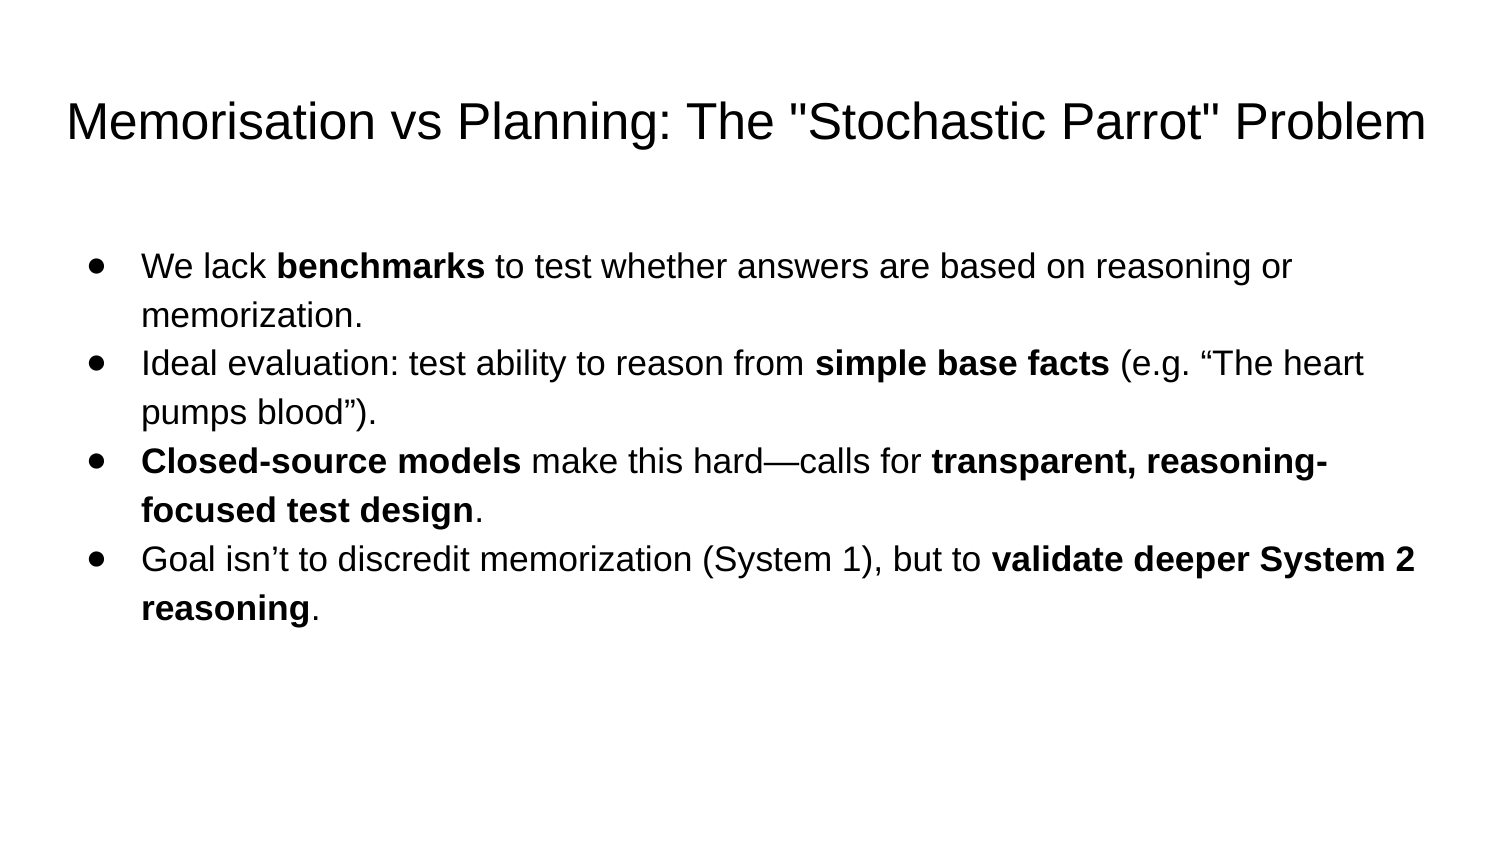

# Memorisation vs Planning: The "Stochastic Parrot" Problem
We lack benchmarks to test whether answers are based on reasoning or memorization.
Ideal evaluation: test ability to reason from simple base facts (e.g. “The heart pumps blood”).
Closed-source models make this hard—calls for transparent, reasoning-focused test design.
Goal isn’t to discredit memorization (System 1), but to validate deeper System 2 reasoning.